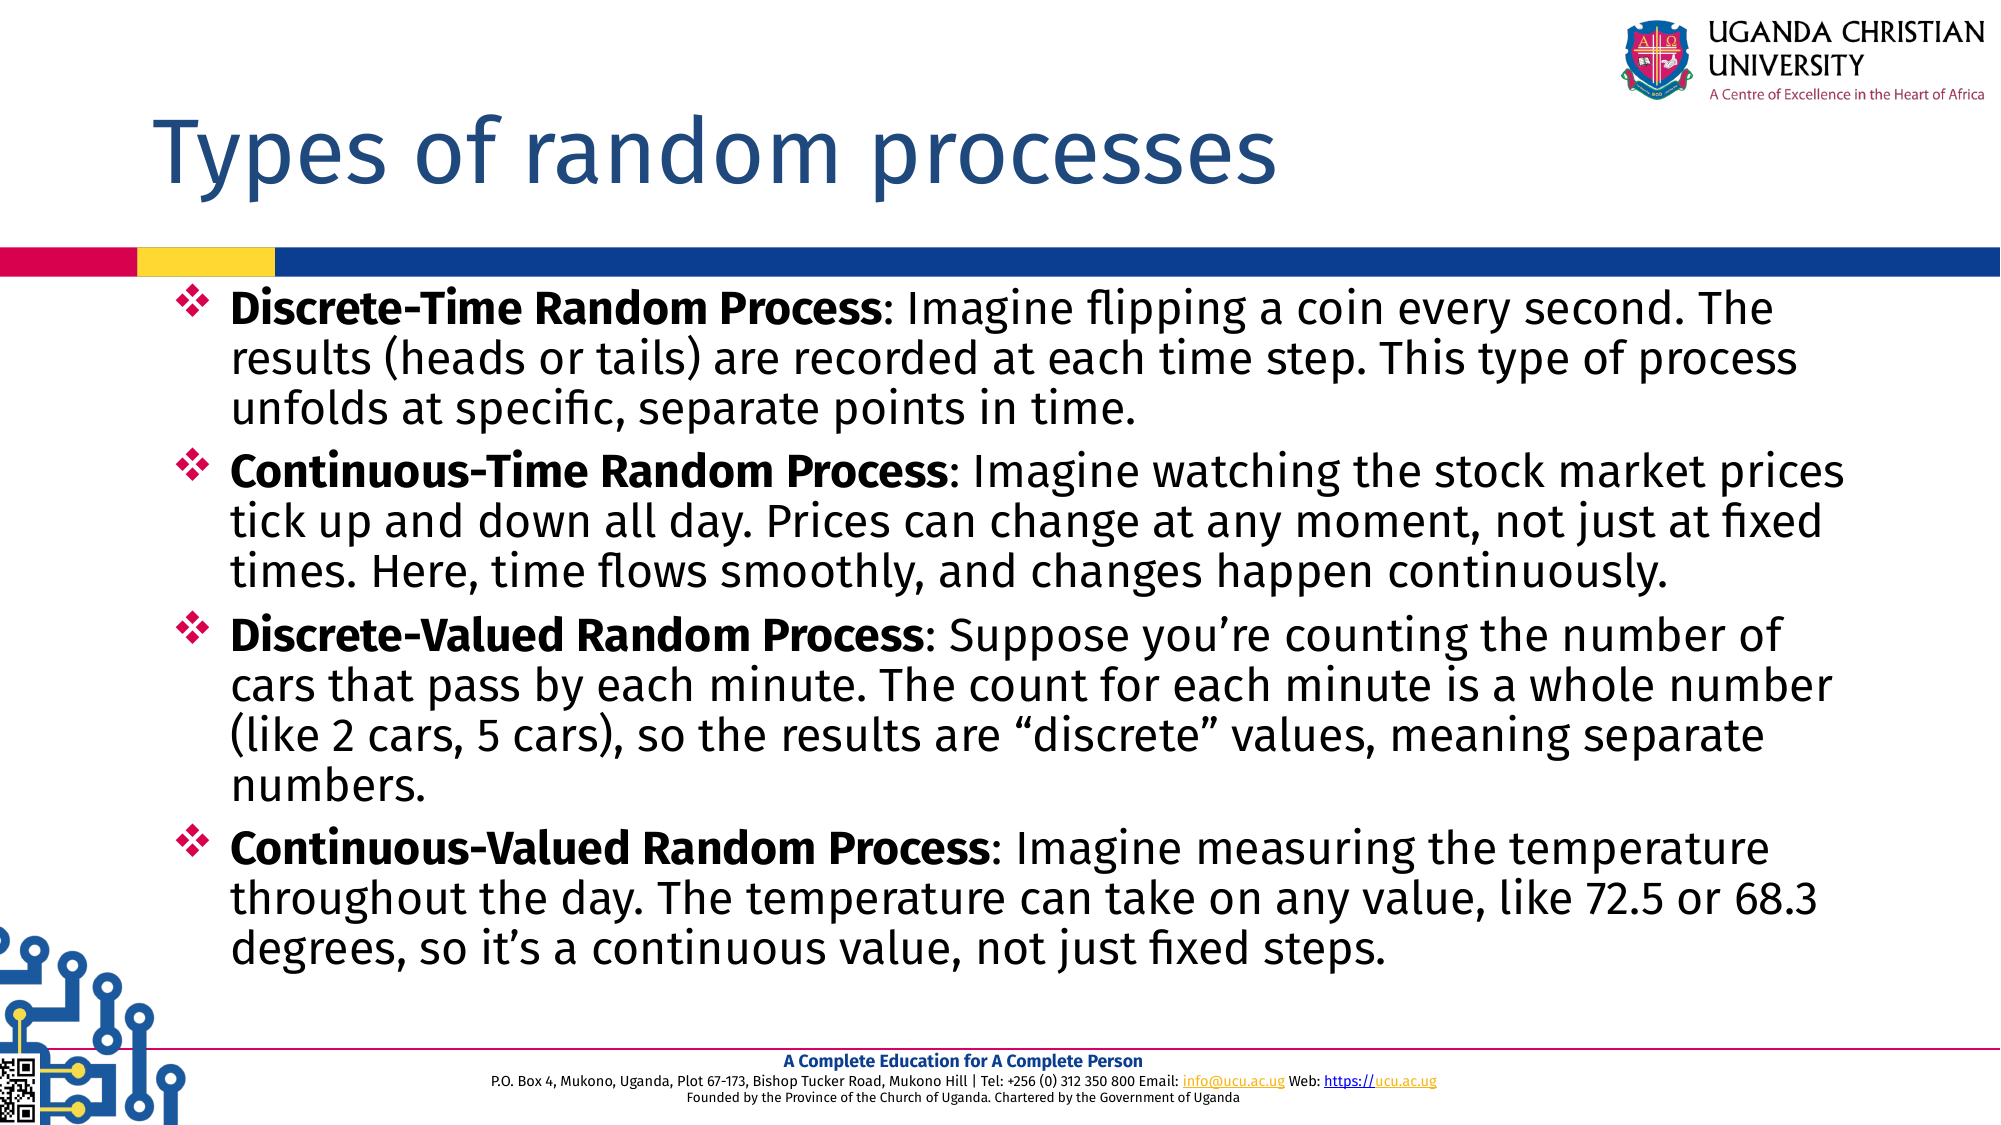

# Types of random processes
Discrete-Time Random Process: Imagine flipping a coin every second. The results (heads or tails) are recorded at each time step. This type of process unfolds at specific, separate points in time.
Continuous-Time Random Process: Imagine watching the stock market prices tick up and down all day. Prices can change at any moment, not just at fixed times. Here, time flows smoothly, and changes happen continuously.
Discrete-Valued Random Process: Suppose you’re counting the number of cars that pass by each minute. The count for each minute is a whole number (like 2 cars, 5 cars), so the results are “discrete” values, meaning separate numbers.
Continuous-Valued Random Process: Imagine measuring the temperature throughout the day. The temperature can take on any value, like 72.5 or 68.3 degrees, so it’s a continuous value, not just fixed steps.